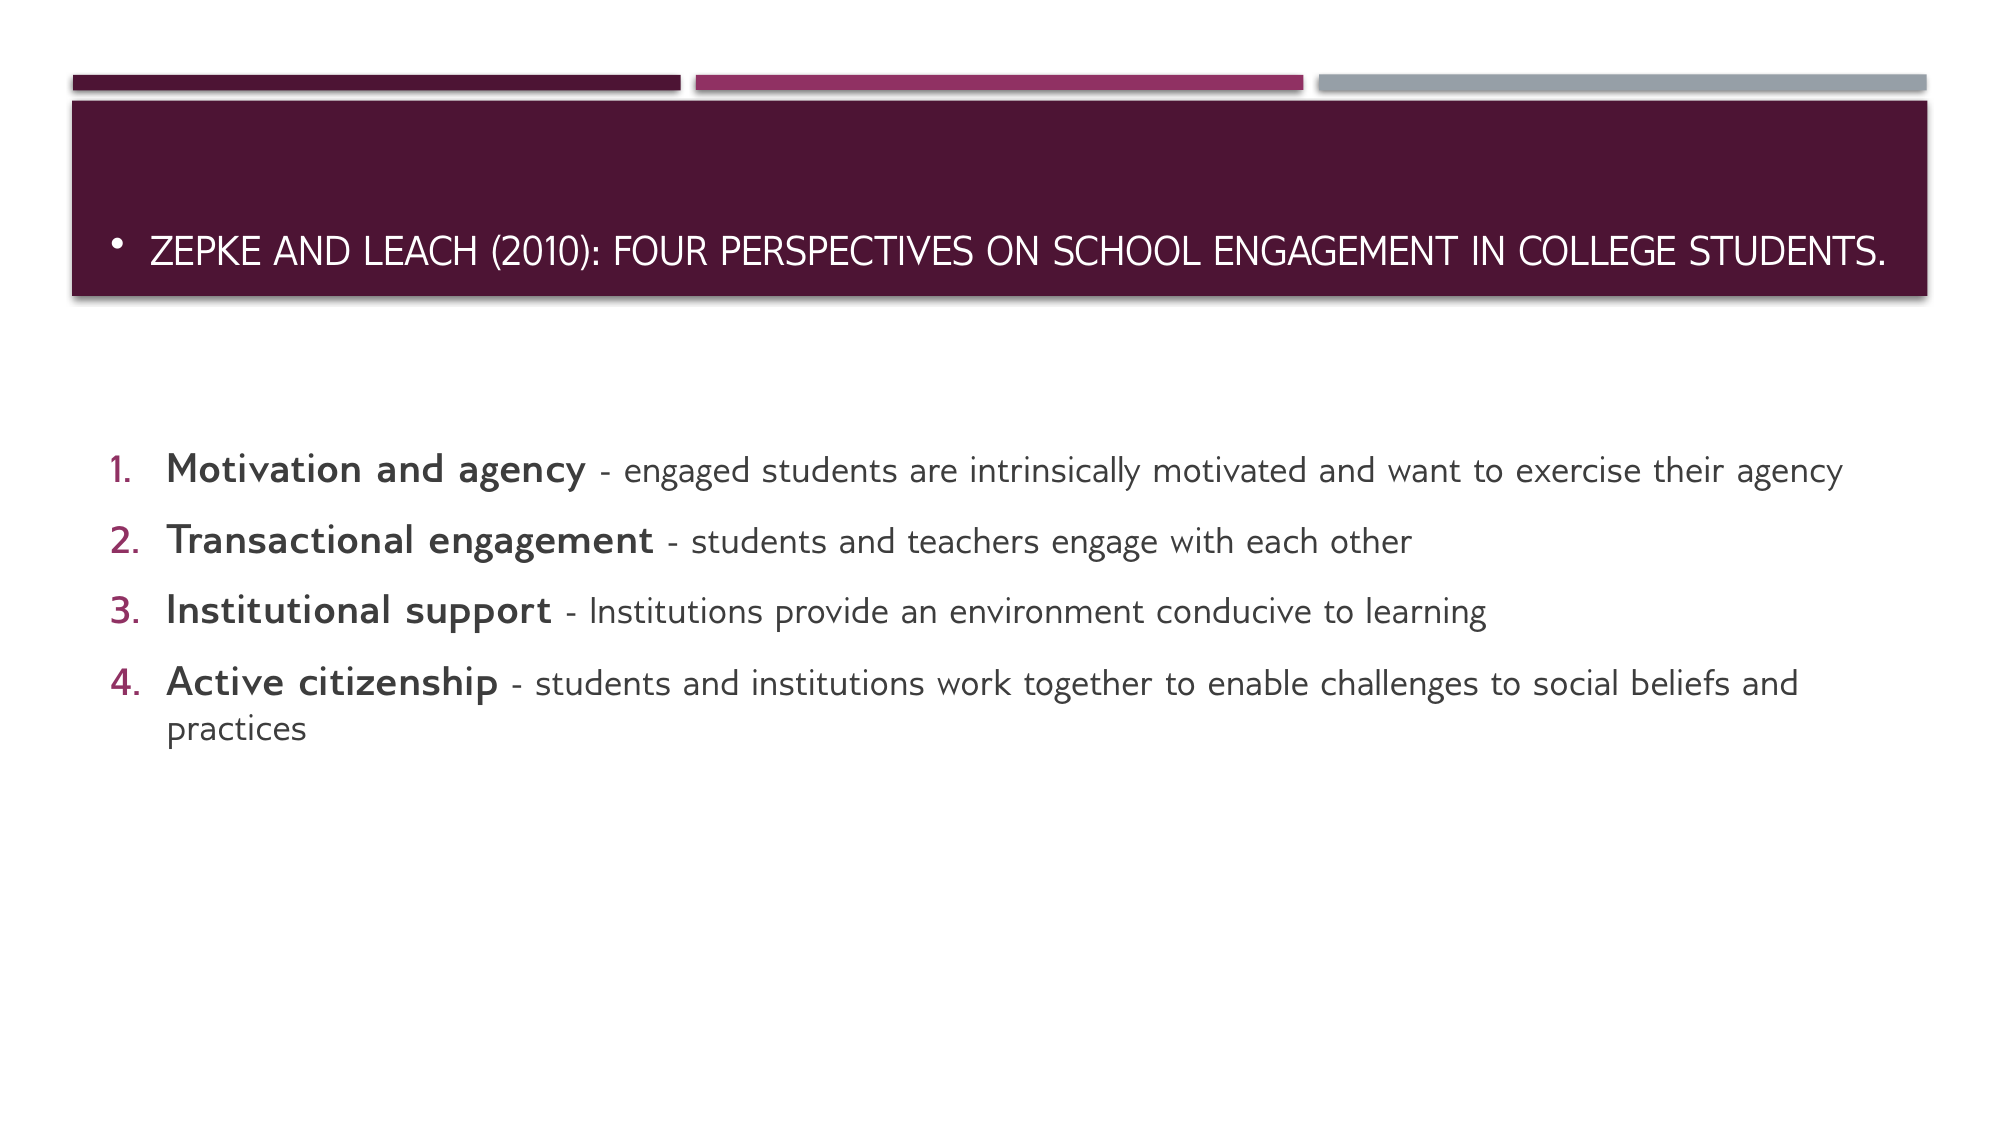

# Zepke and Leach (2010): four perspectives on school engagement in college students.
Motivation and agency - engaged students are intrinsically motivated and want to exercise their agency
Transactional engagement - students and teachers engage with each other
Institutional support - Institutions provide an environment conducive to learning
Active citizenship - students and institutions work together to enable challenges to social beliefs and practices